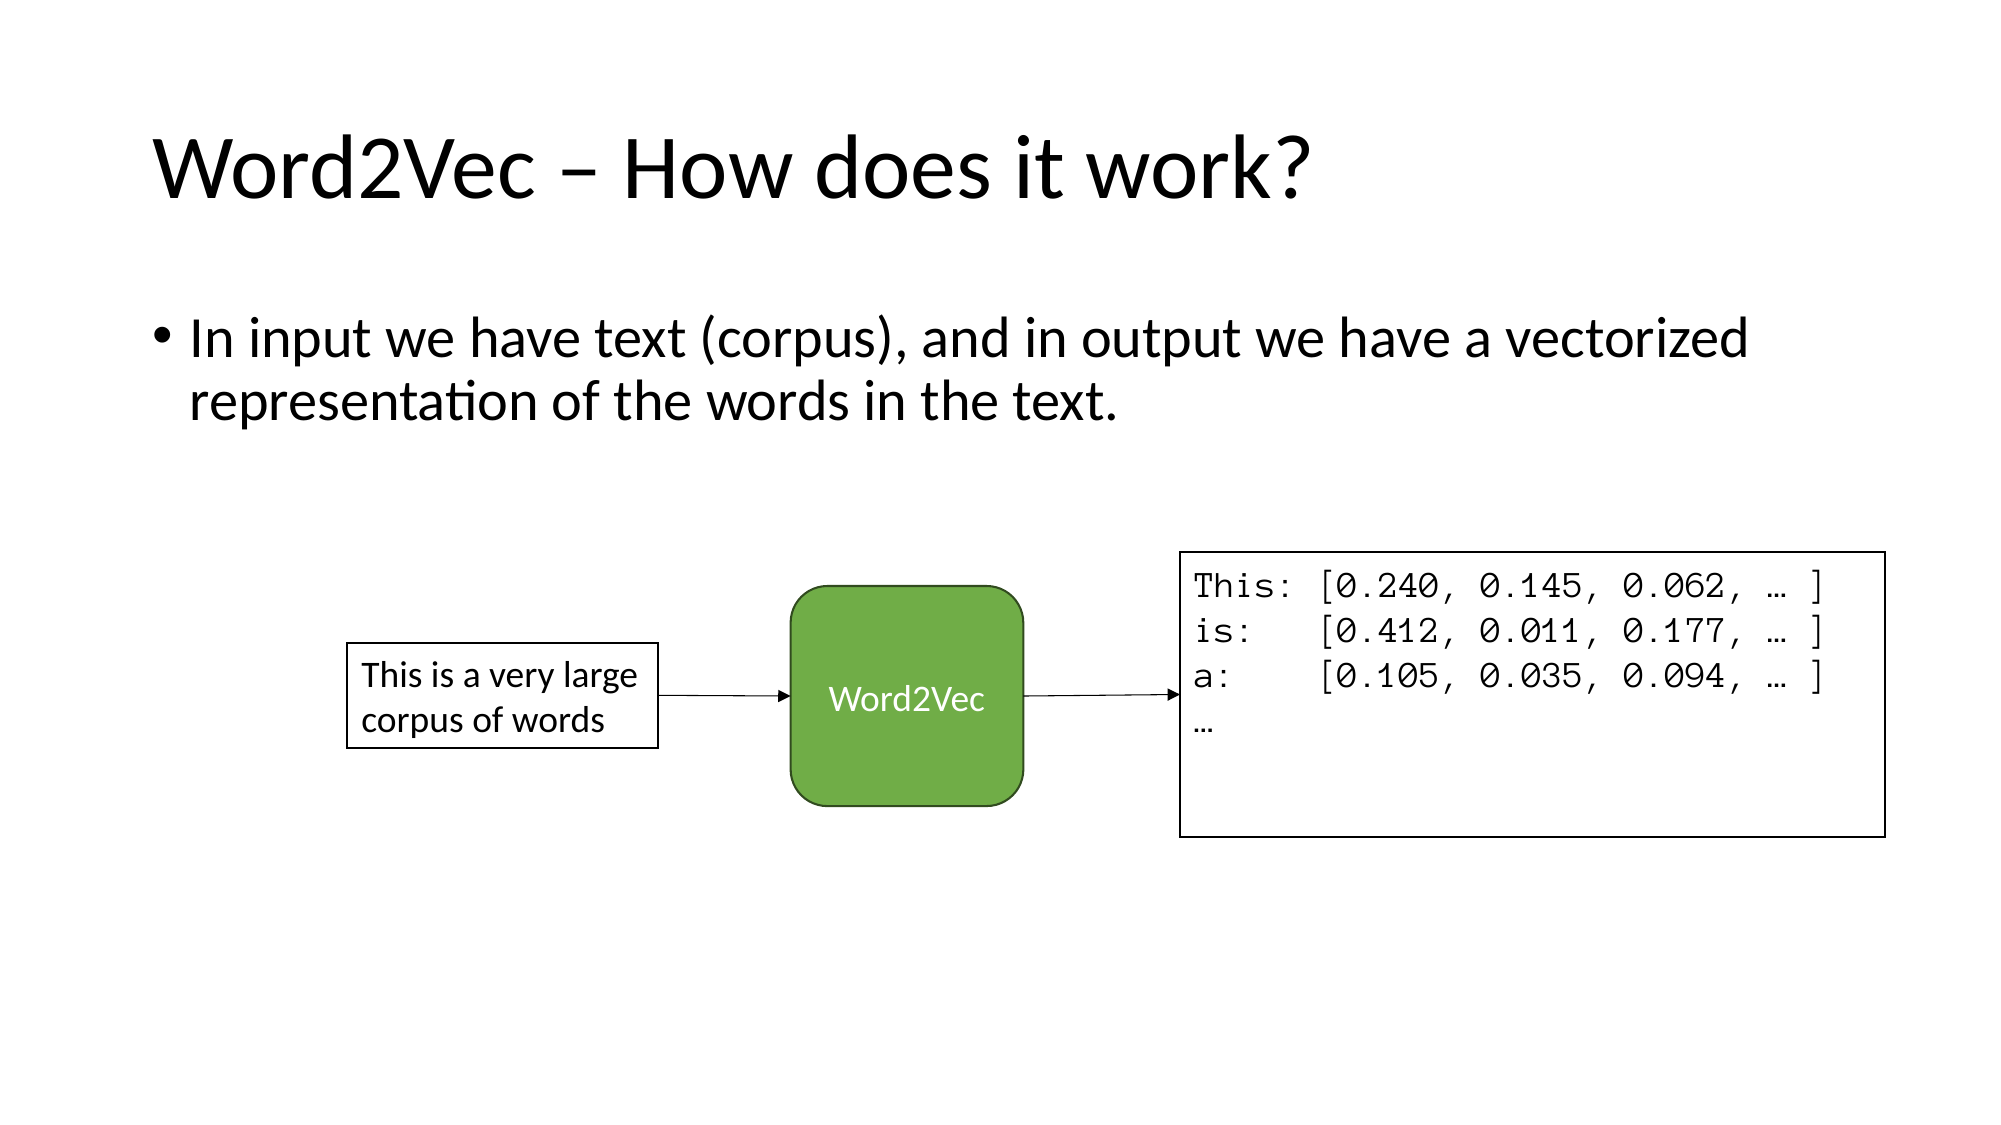

# Word2Vec – How does it work?
In input we have text (corpus), and in output we have a vectorized representation of the words in the text.
This: [0.240, 0.145, 0.062, … ]
is:   [0.412, 0.011, 0.177, … ]
a:    [0.105, 0.035, 0.094, … ]
…

Word2Vec
This is a very large corpus of words